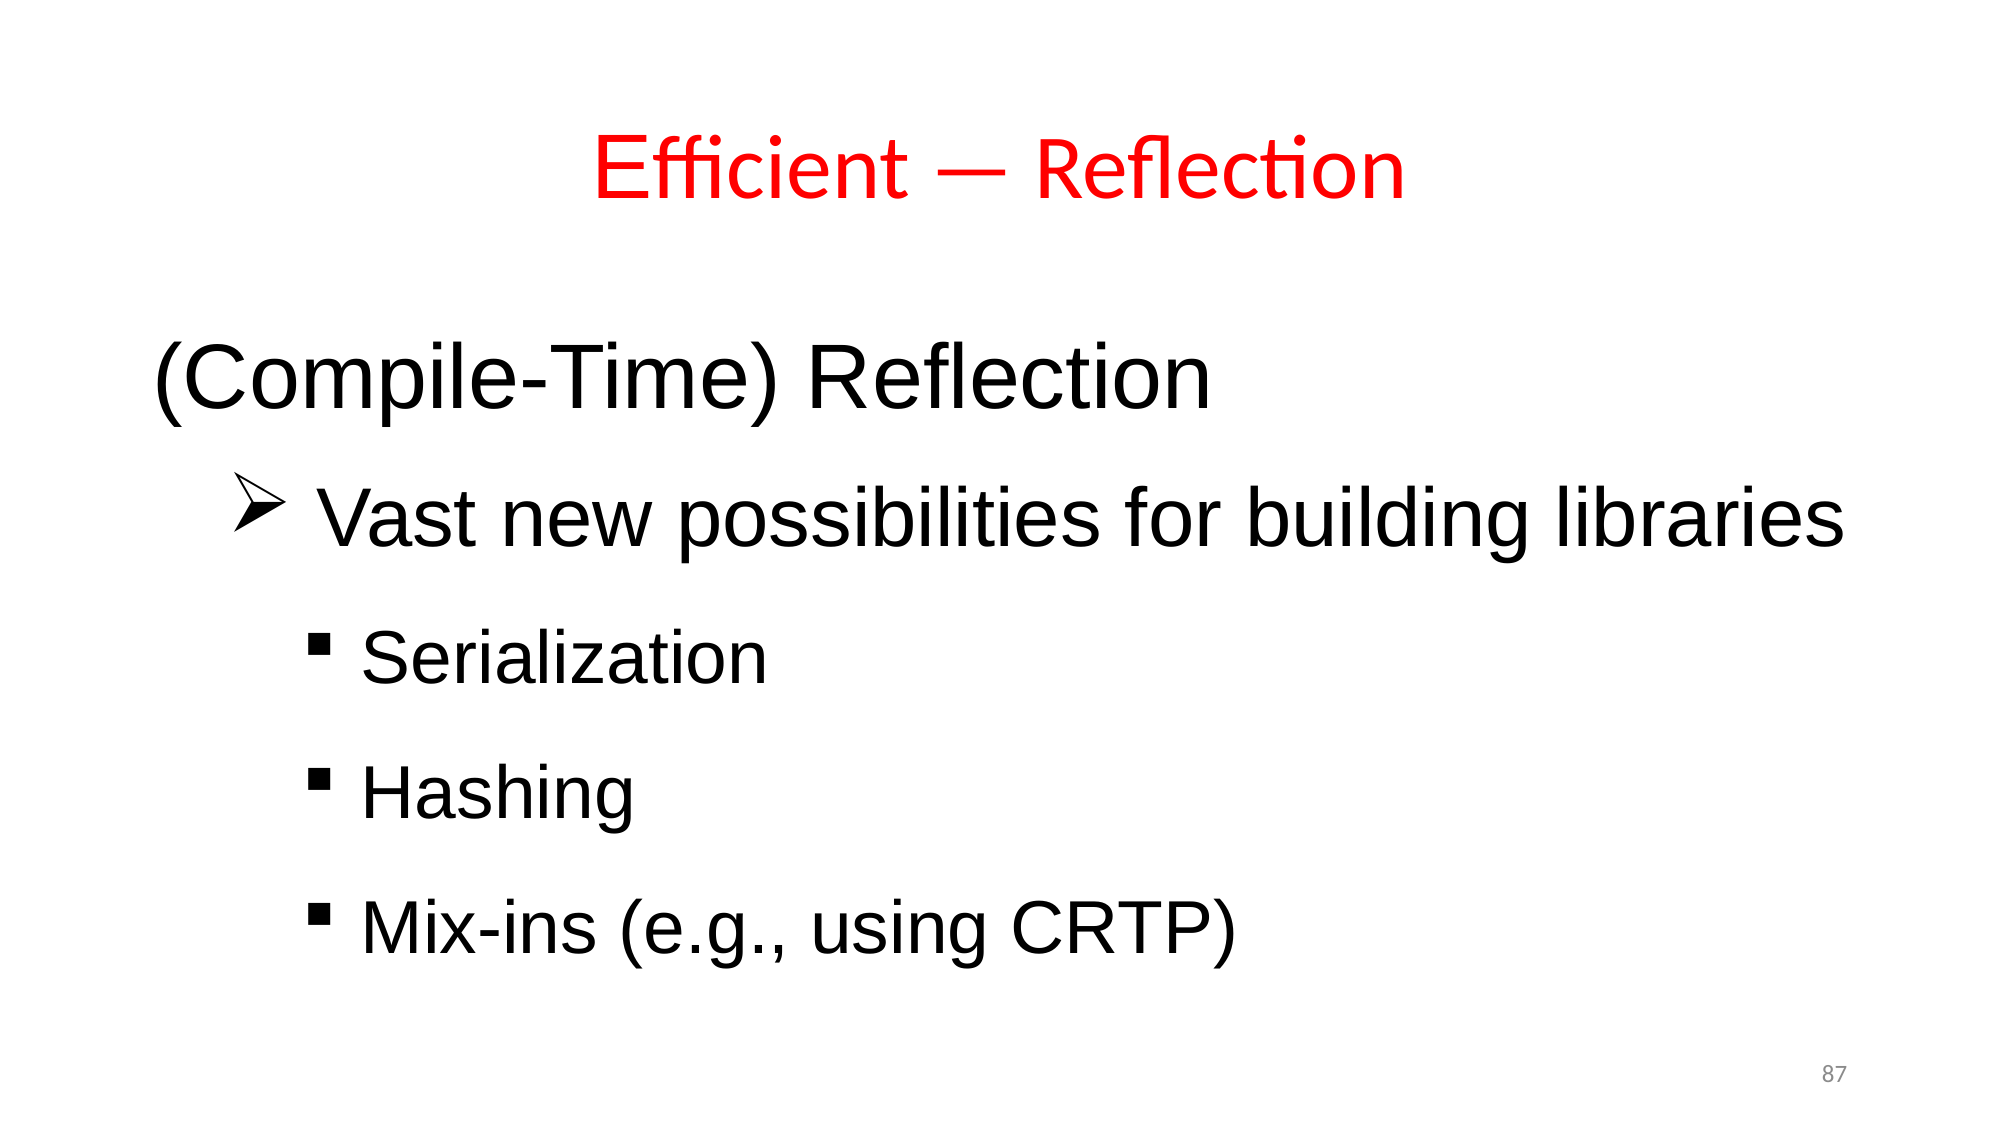

# Efficient — Reflection
(Compile-Time) Reflection
 Vast new possibilities for building libraries
 Serialization
 Hashing
 Mix-ins (e.g., using CRTP)

87